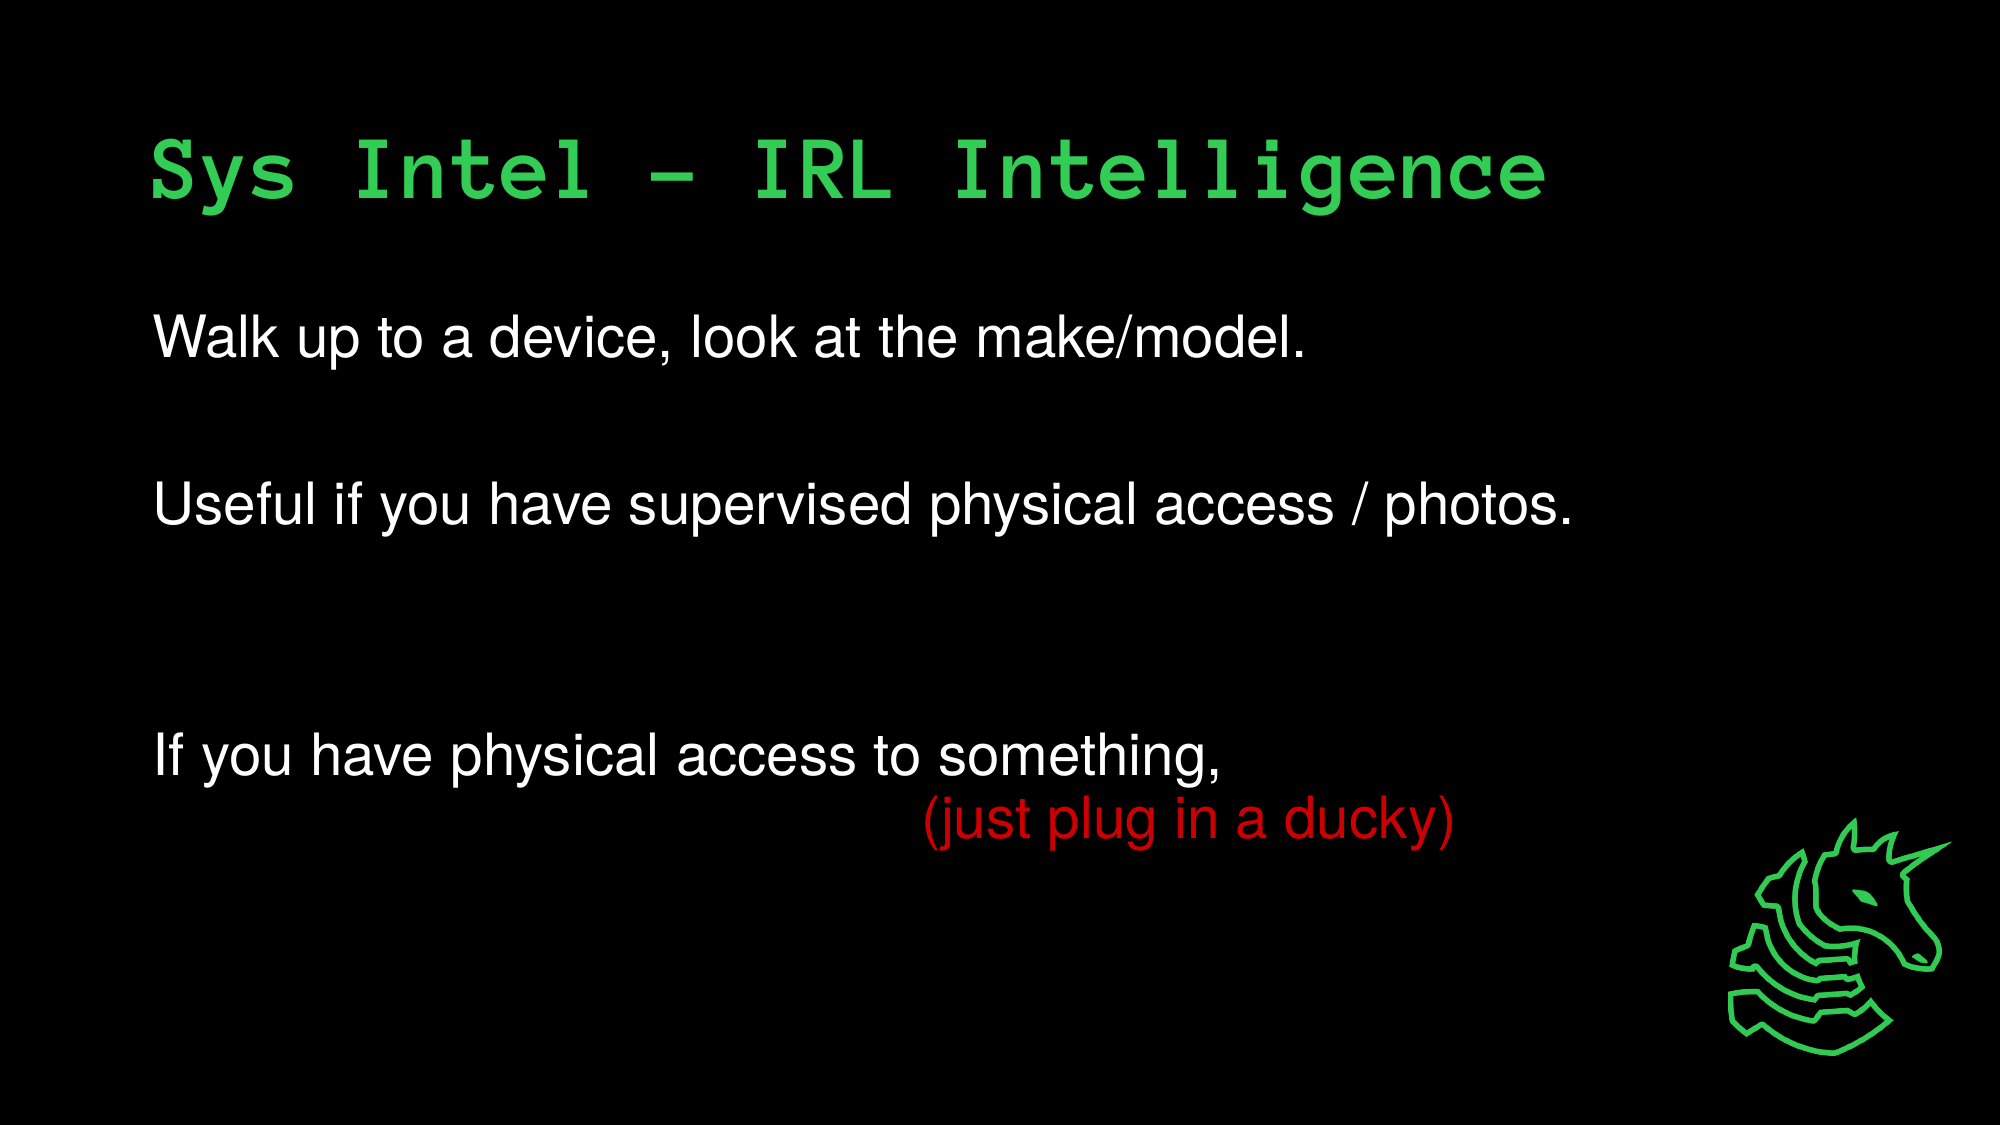

# Sys Intel - IRL Intelligence
Walk up to a device, look at the make/model.

Useful if you have supervised physical access / photos.

If you have physical access to something, chances are you are beyond needing to do OSINT (just plug in a ducky)